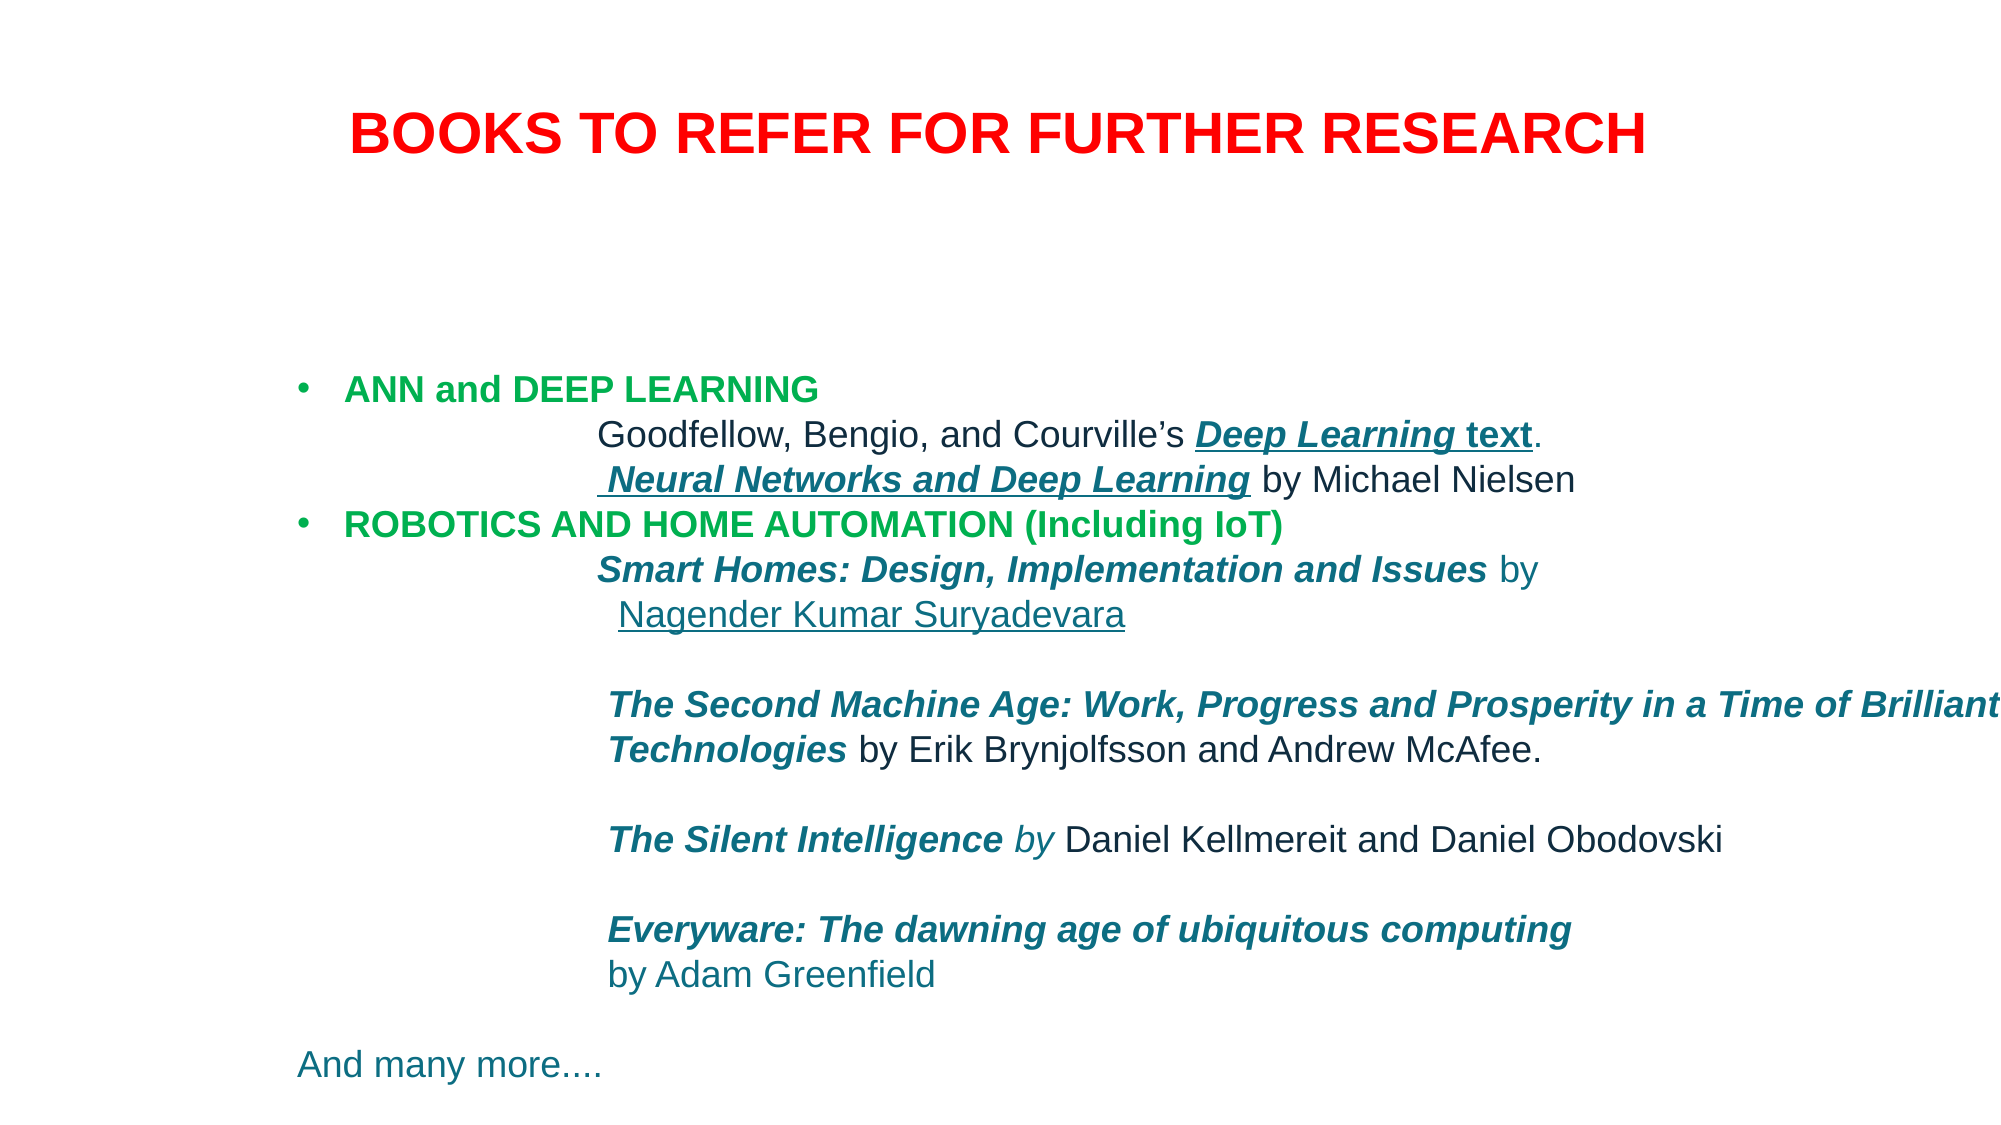

BOOKS TO REFER FOR FURTHER RESEARCH
ANN and DEEP LEARNING
		Goodfellow, Bengio, and Courville’s Deep Learning text.
		 Neural Networks and Deep Learning by Michael Nielsen
ROBOTICS AND HOME AUTOMATION (Including IoT)
		Smart Homes: Design, Implementation and Issues by
		  Nagender Kumar Suryadevara

		 The Second Machine Age: Work, Progress and Prosperity in a Time of Brilliant
		 Technologies by Erik Brynjolfsson and Andrew McAfee.

		 The Silent Intelligence by Daniel Kellmereit and Daniel Obodovski

		 Everyware: The dawning age of ubiquitous computing
 		 by Adam Greenfield

And many more....